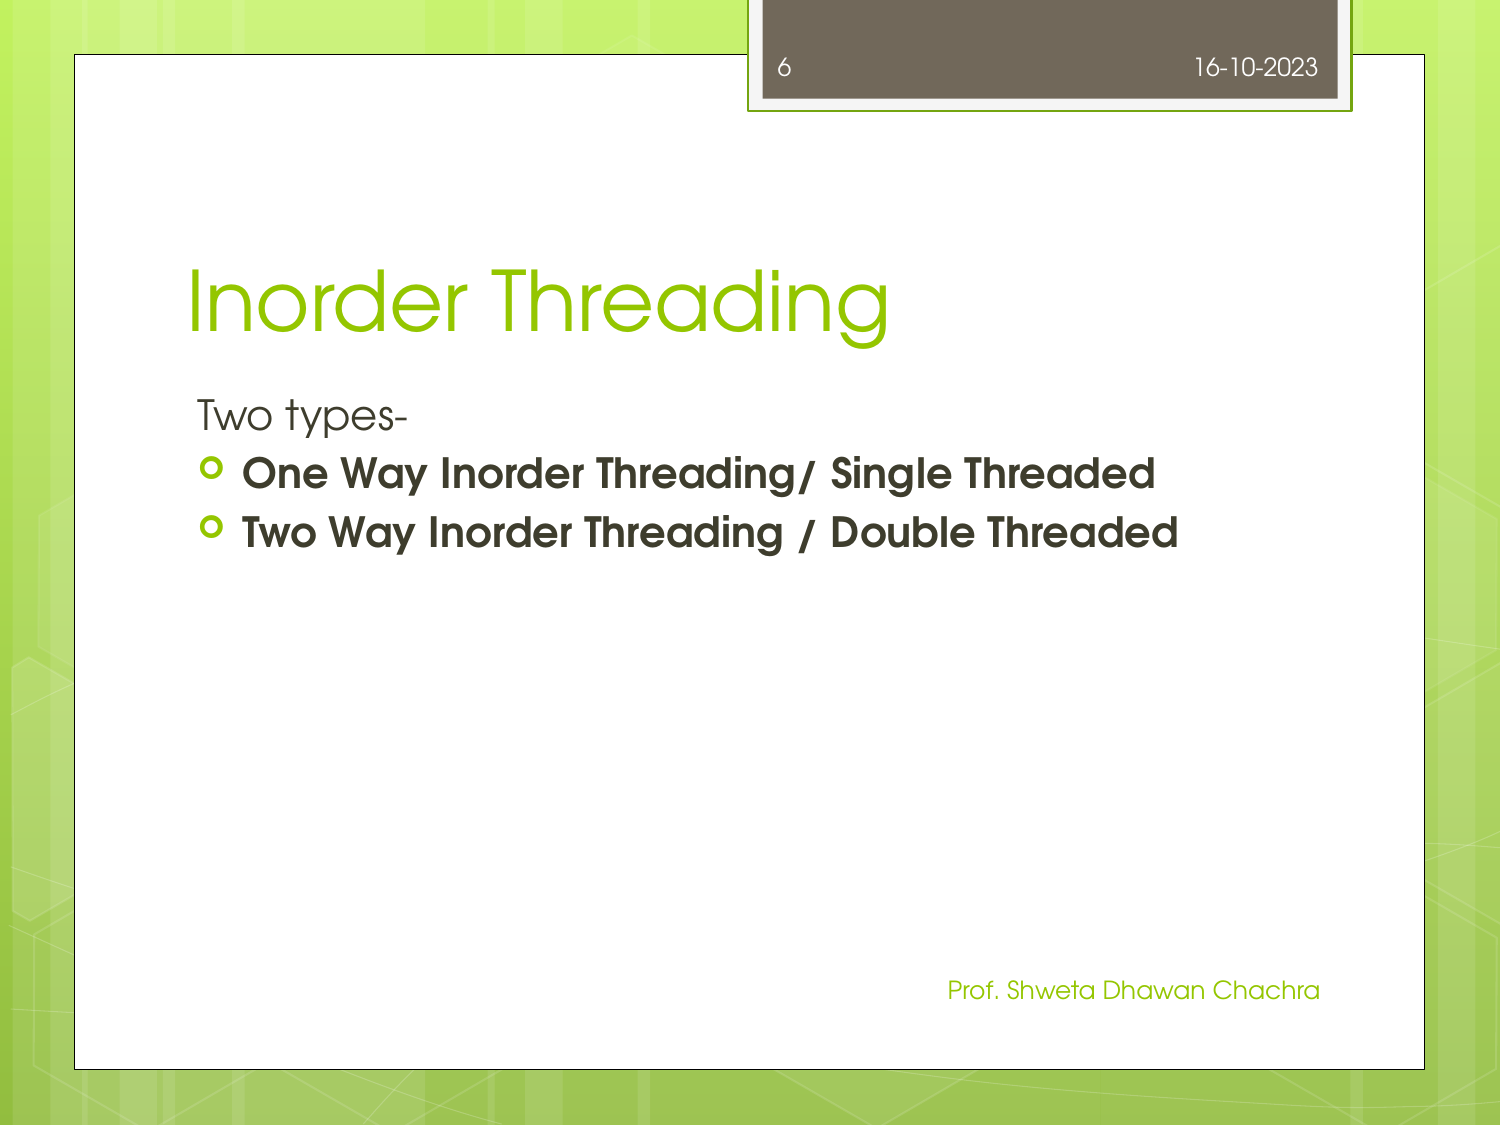

6
16-10-2023
# Inorder Threading
Two types-
One Way Inorder Threading/ Single Threaded
Two Way Inorder Threading / Double Threaded

Prof. Shweta Dhawan Chachra